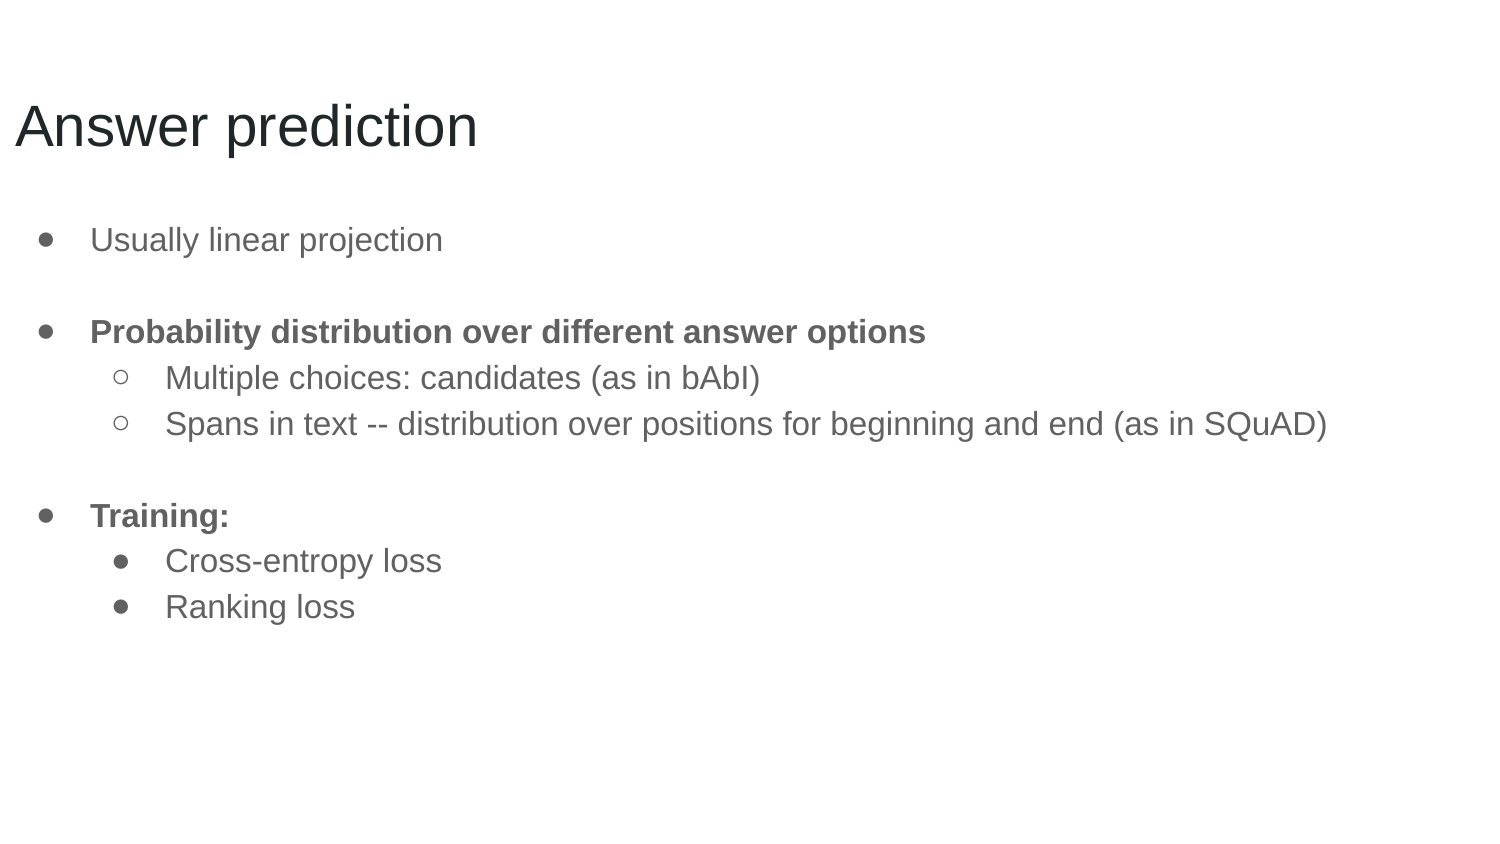

Answer prediction
Usually linear projection

Probability distribution over different answer options
Multiple choices: candidates (as in bAbI)
Spans in text -- distribution over positions for beginning and end (as in SQuAD)

Training:
Cross-entropy loss
Ranking loss